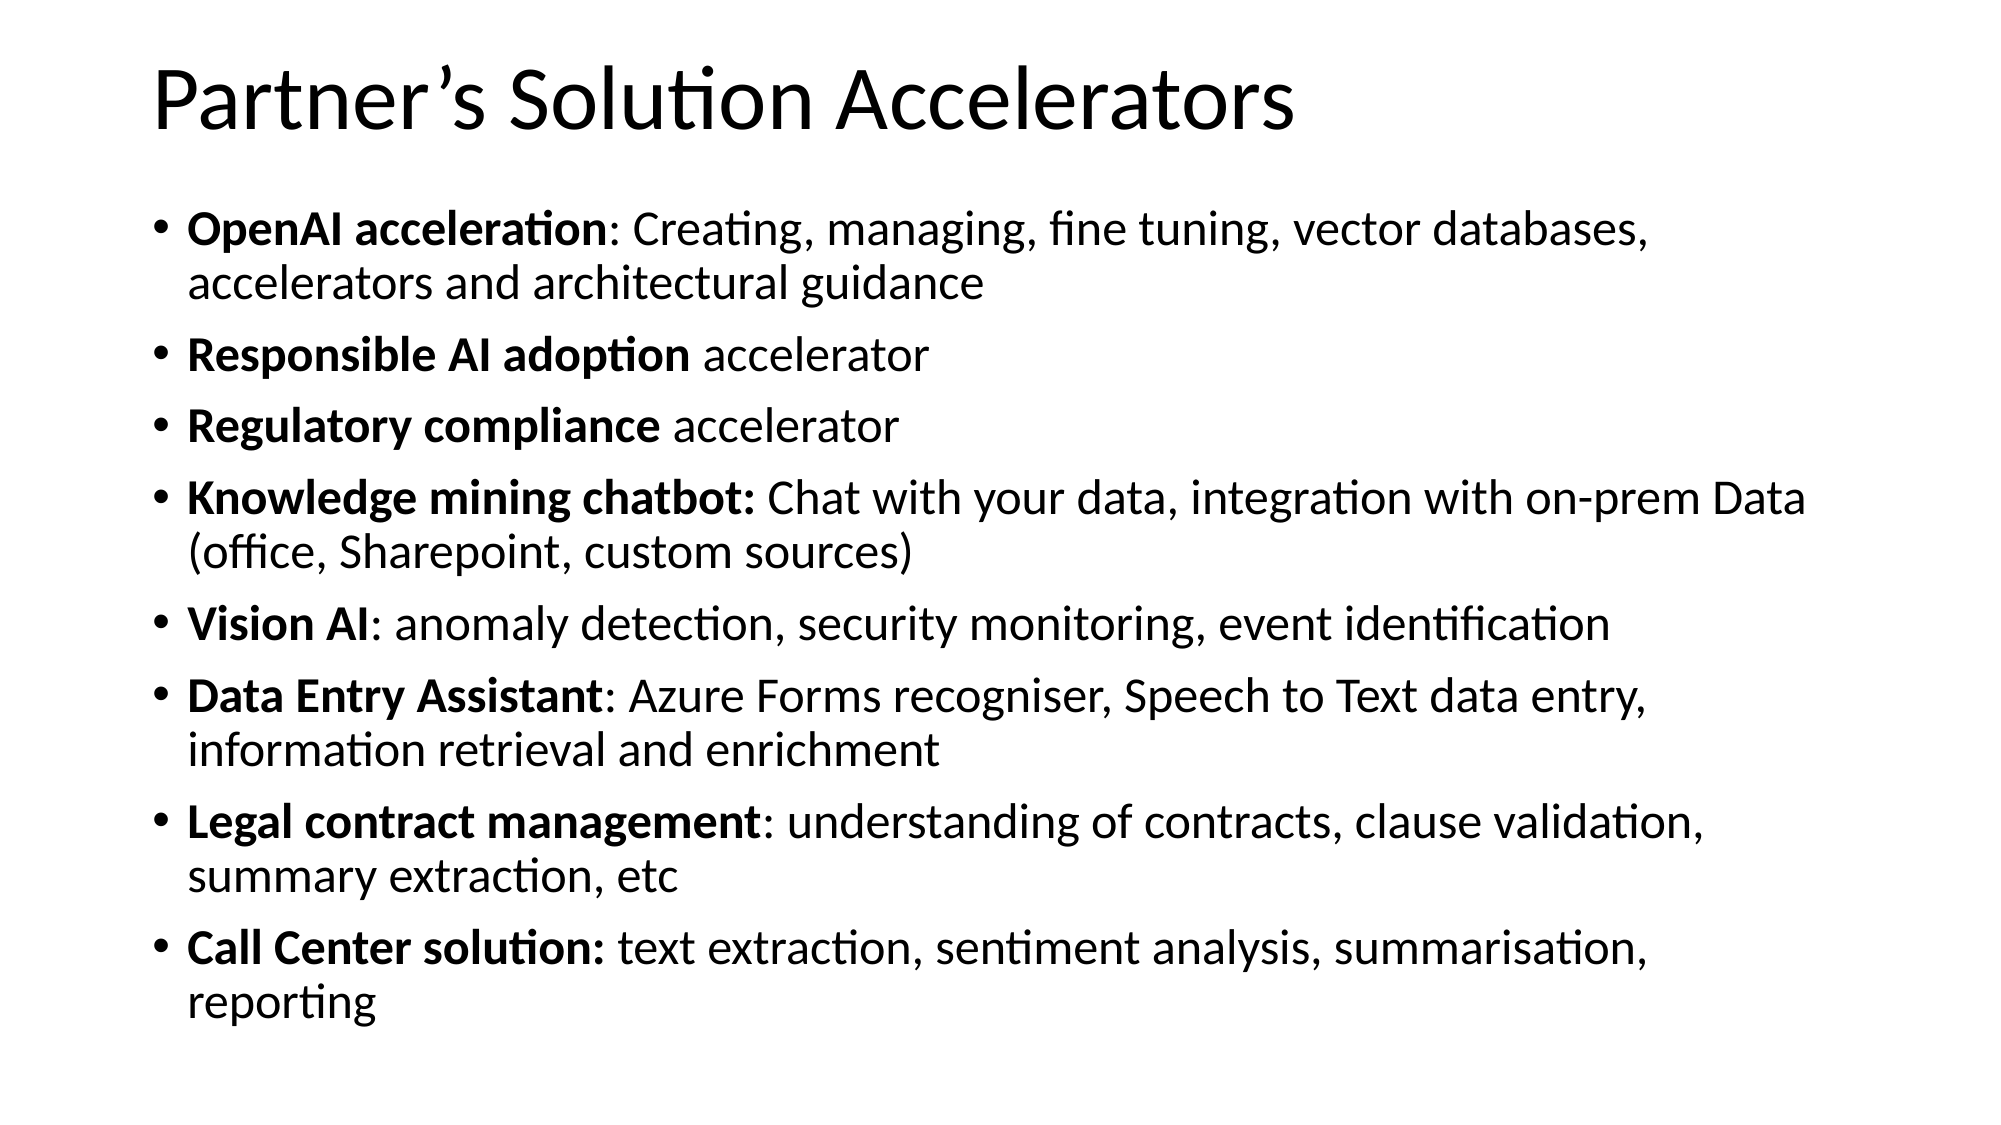

# Partner’s Solution Accelerators
OpenAI acceleration: Creating, managing, fine tuning, vector databases, accelerators and architectural guidance
Responsible AI adoption accelerator
Regulatory compliance accelerator
Knowledge mining chatbot: Chat with your data, integration with on-prem Data (office, Sharepoint, custom sources)
Vision AI: anomaly detection, security monitoring, event identification
Data Entry Assistant: Azure Forms recogniser, Speech to Text data entry, information retrieval and enrichment
Legal contract management: understanding of contracts, clause validation, summary extraction, etc
Call Center solution: text extraction, sentiment analysis, summarisation, reporting